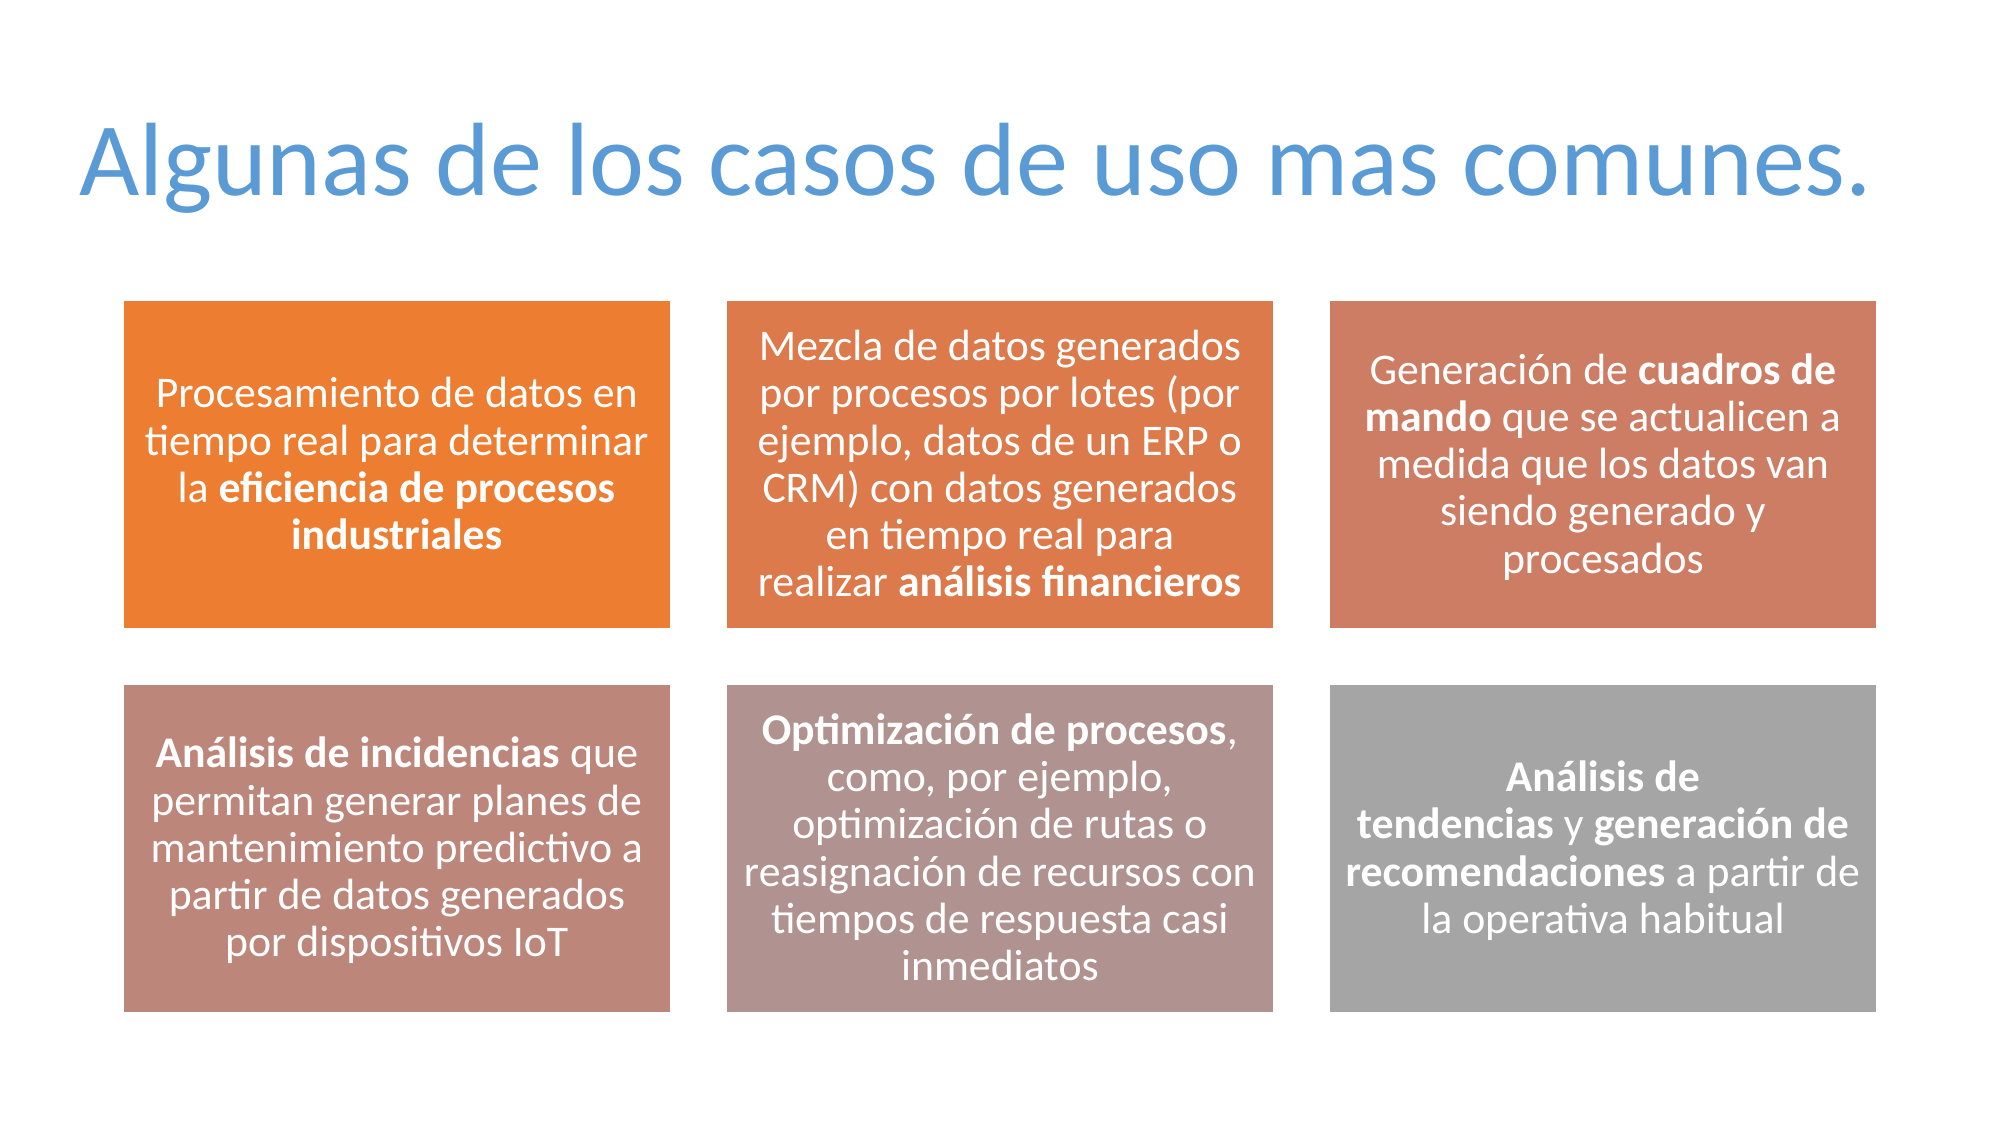

# Algunas de los casos de uso mas comunes.
Procesamiento de datos en tiempo real para determinar la eficiencia de procesos industriales
Mezcla de datos generados por procesos por lotes (por ejemplo, datos de un ERP o CRM) con datos generados en tiempo real para realizar análisis financieros
Generación de cuadros de mando que se actualicen a medida que los datos van siendo generado y procesados
Análisis de incidencias que permitan generar planes de mantenimiento predictivo a partir de datos generados por dispositivos IoT
Optimización de procesos, como, por ejemplo, optimización de rutas o reasignación de recursos con tiempos de respuesta casi inmediatos
Análisis de tendencias y generación de recomendaciones a partir de la operativa habitual